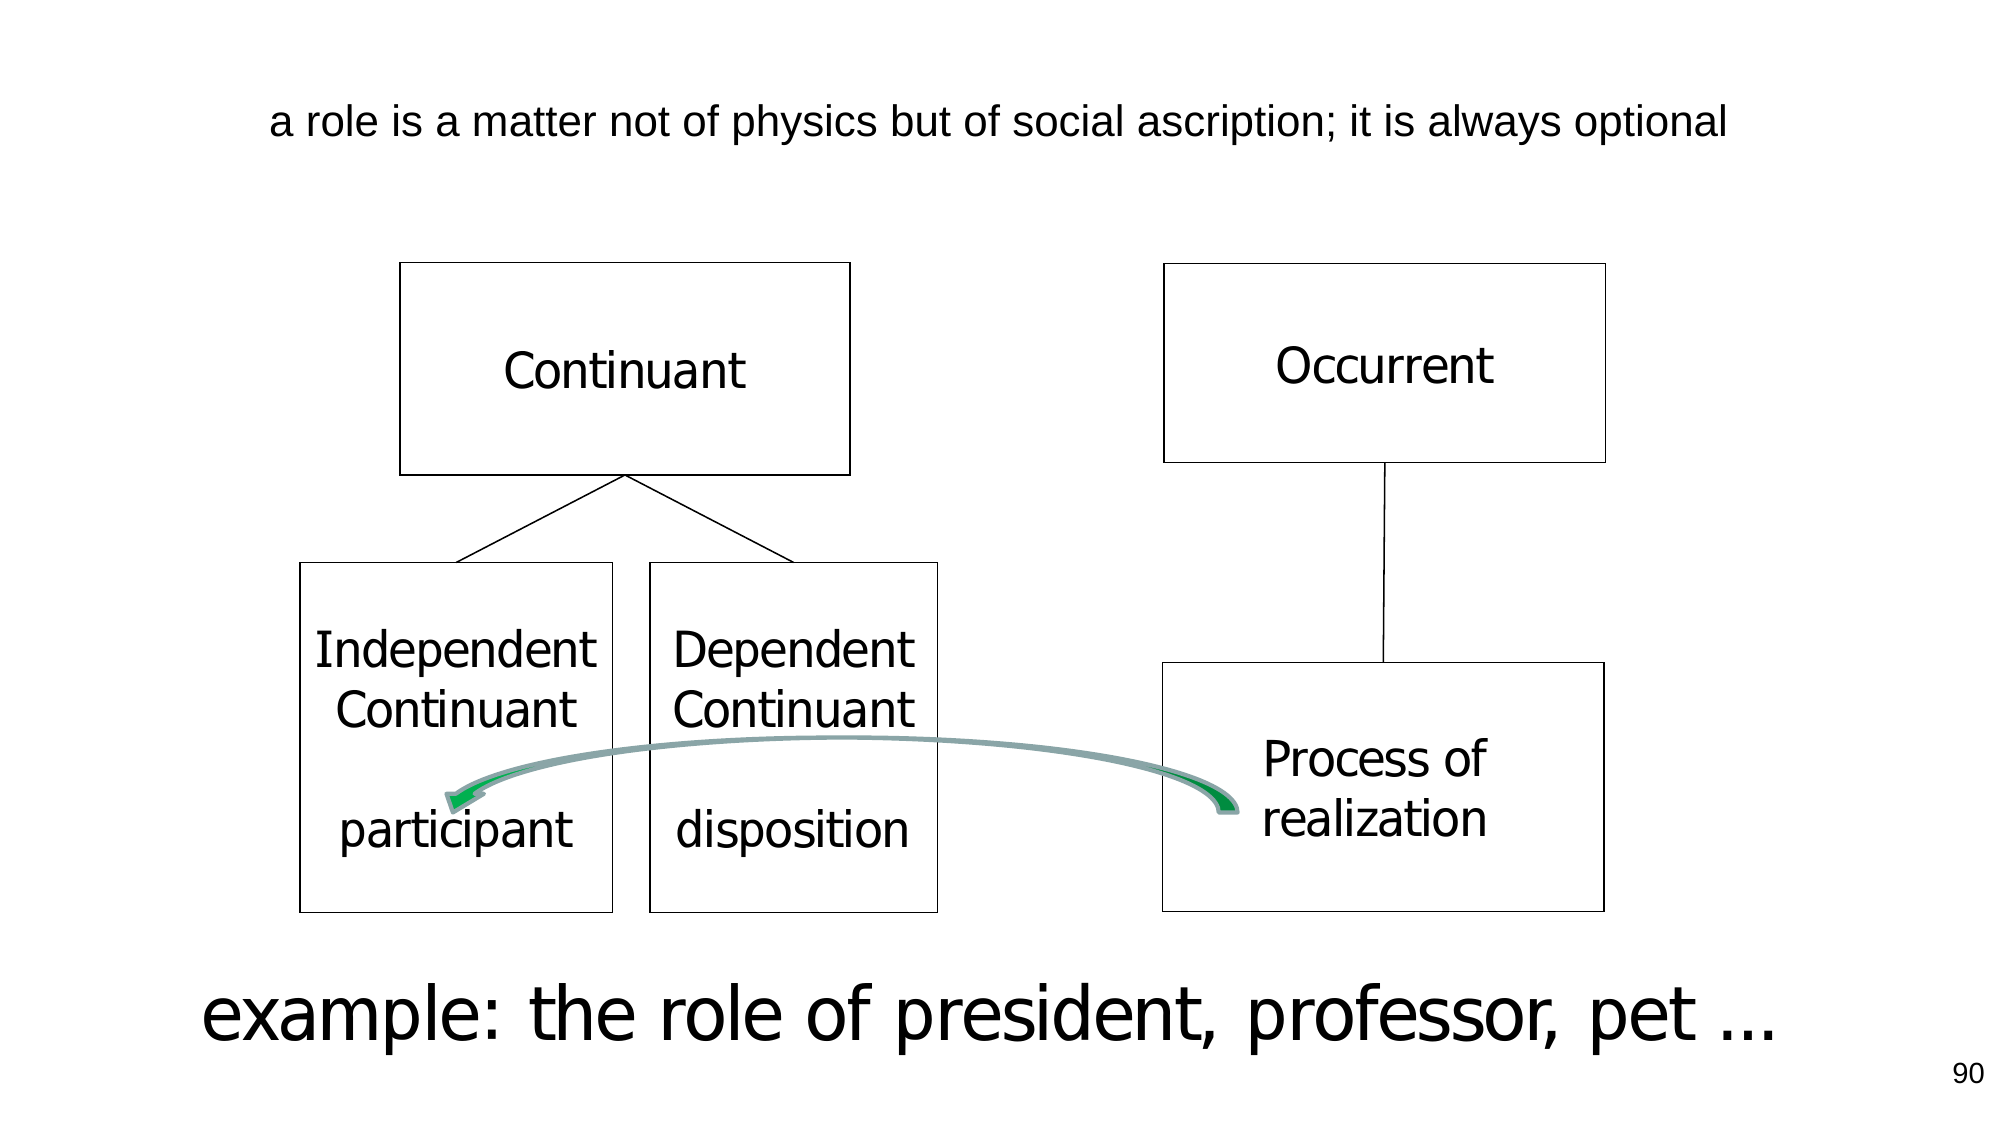

# a role is a matter not of physics but of social ascription; it is always optional
Continuant
Occurrent
Independent
Continuant

participant
Dependent
Continuant

disposition
Process of
realization

 example: the role of president, professor, pet …
90